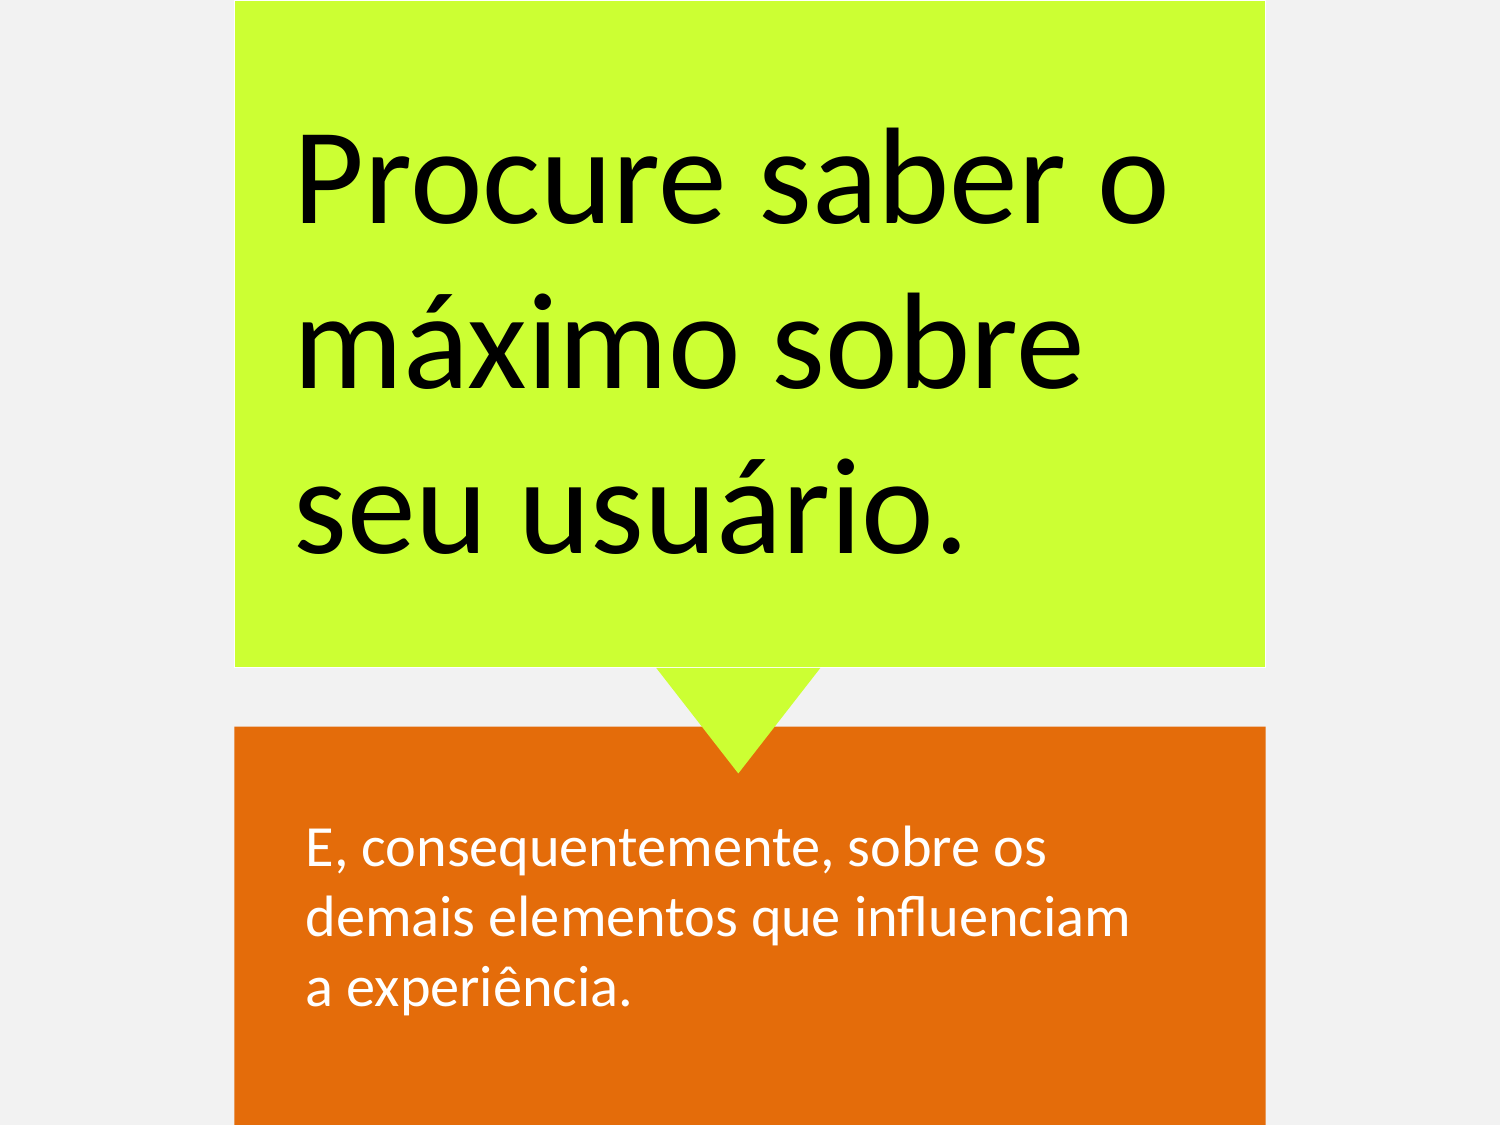

# Procure saber o máximo sobre seu usuário.

	E, consequentemente, sobre os demais elementos que influenciam a experiência.